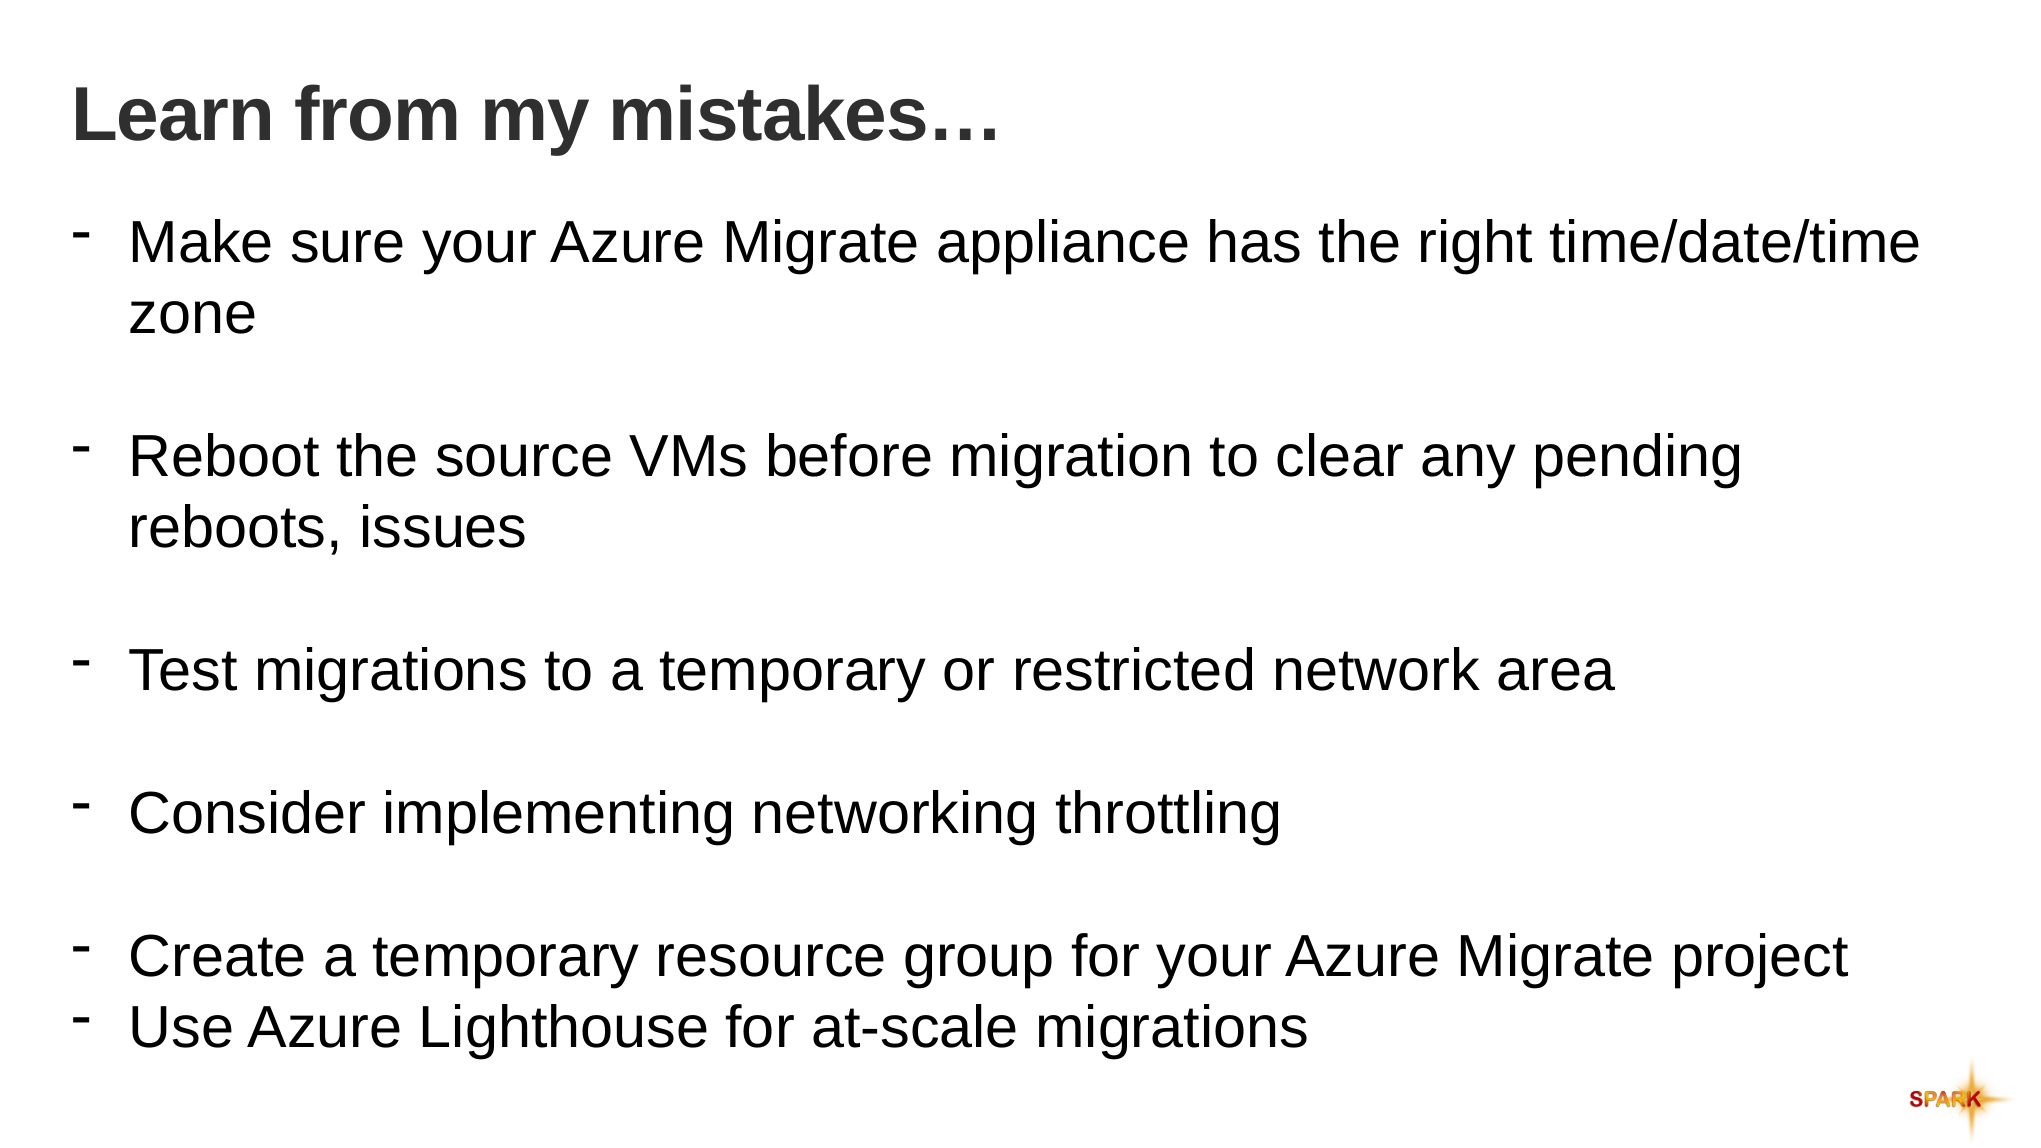

# Learn from my mistakes…
Make sure your Azure Migrate appliance has the right time/date/time zone

Reboot the source VMs before migration to clear any pending reboots, issues

Test migrations to a temporary or restricted network area

Consider implementing networking throttling

Create a temporary resource group for your Azure Migrate project
Use Azure Lighthouse for at-scale migrations